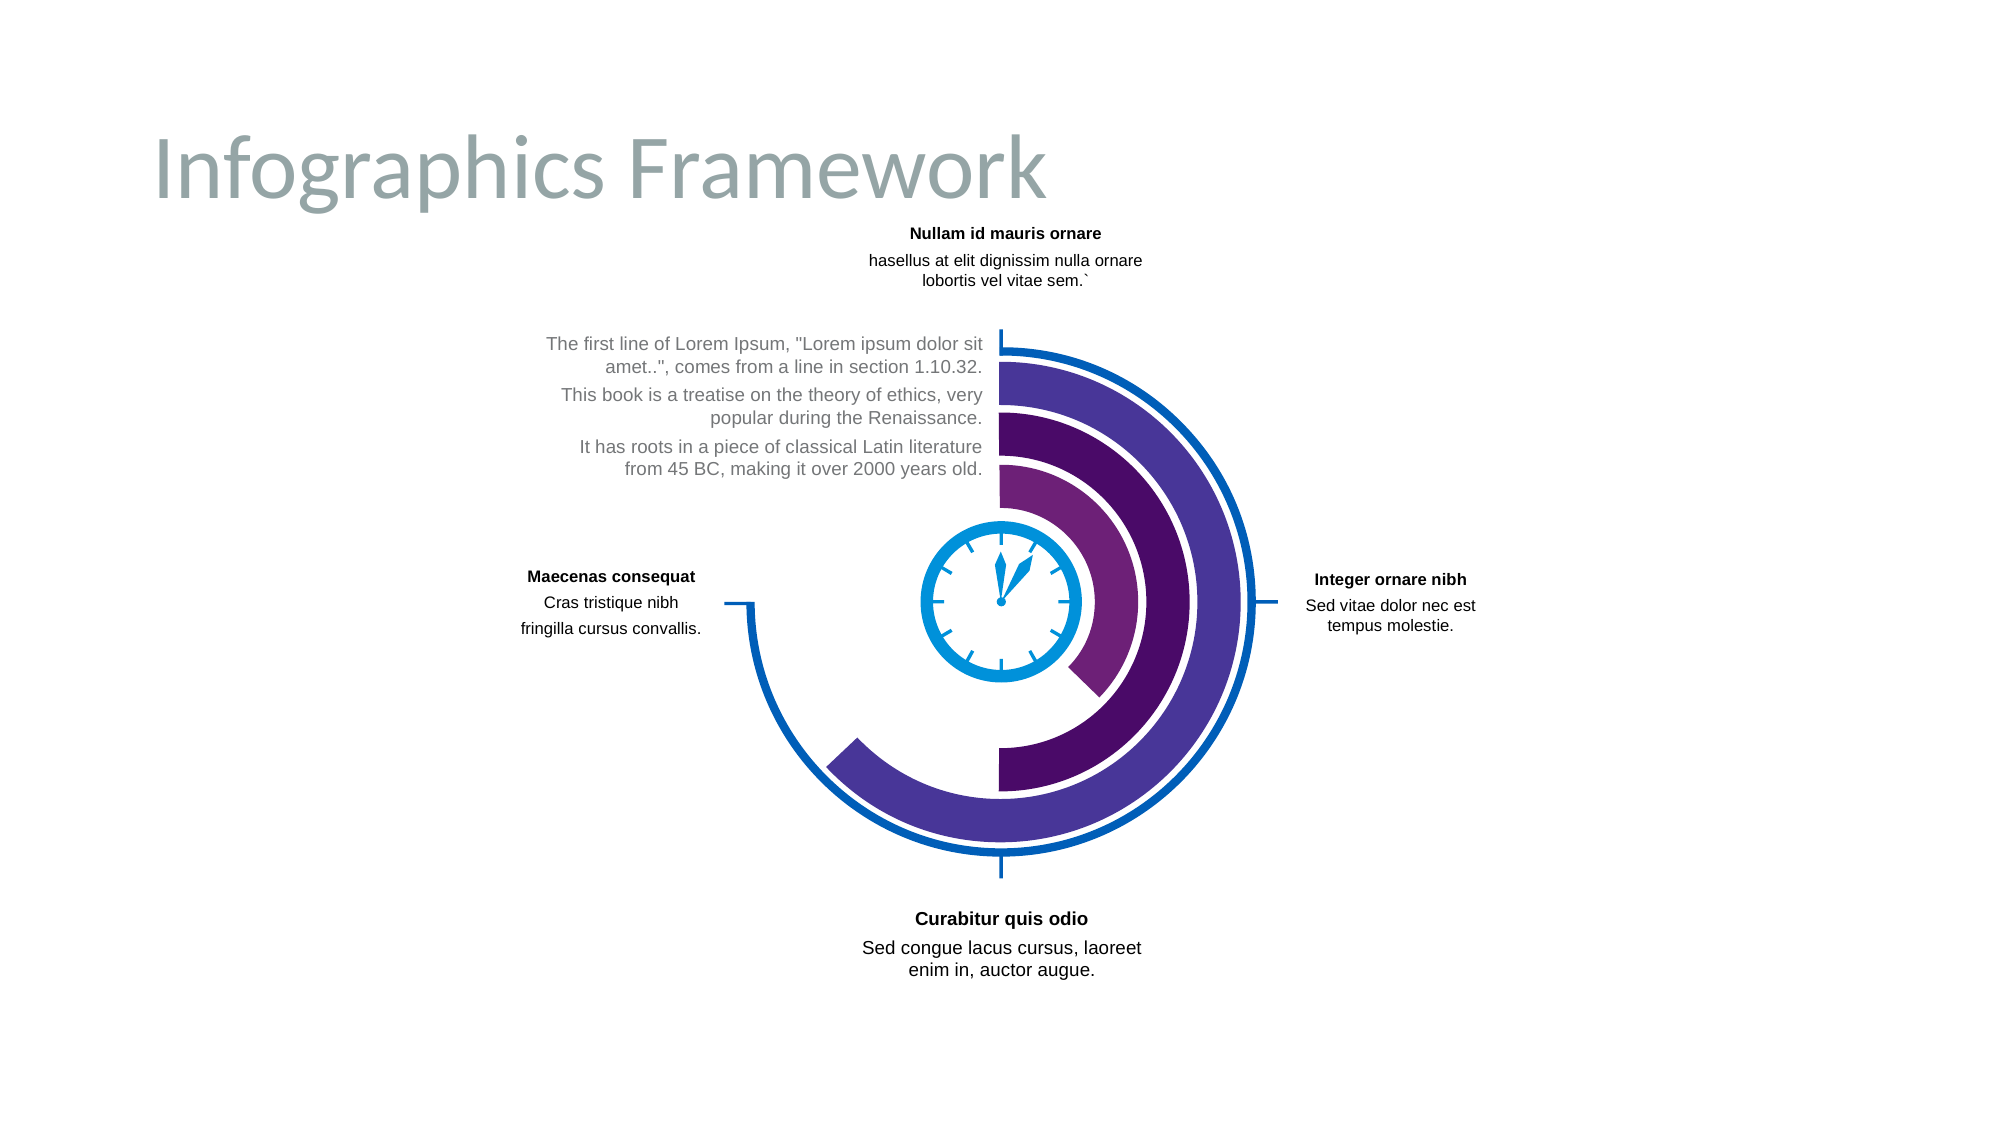

# Infographics Framework
Nullam id mauris ornare
hasellus at elit dignissim nulla ornare lobortis vel vitae sem.`

The first line of Lorem Ipsum, "Lorem ipsum dolor sit amet..", comes from a line in section 1.10.32.
This book is a treatise on the theory of ethics, very popular during the Renaissance.
It has roots in a piece of classical Latin literature from 45 BC, making it over 2000 years old.

Maecenas consequat
Cras tristique nibh
fringilla cursus convallis.
Integer ornare nibh
Sed vitae dolor nec est tempus molestie.

Curabitur quis odio
Sed congue lacus cursus, laoreet enim in, auctor augue.